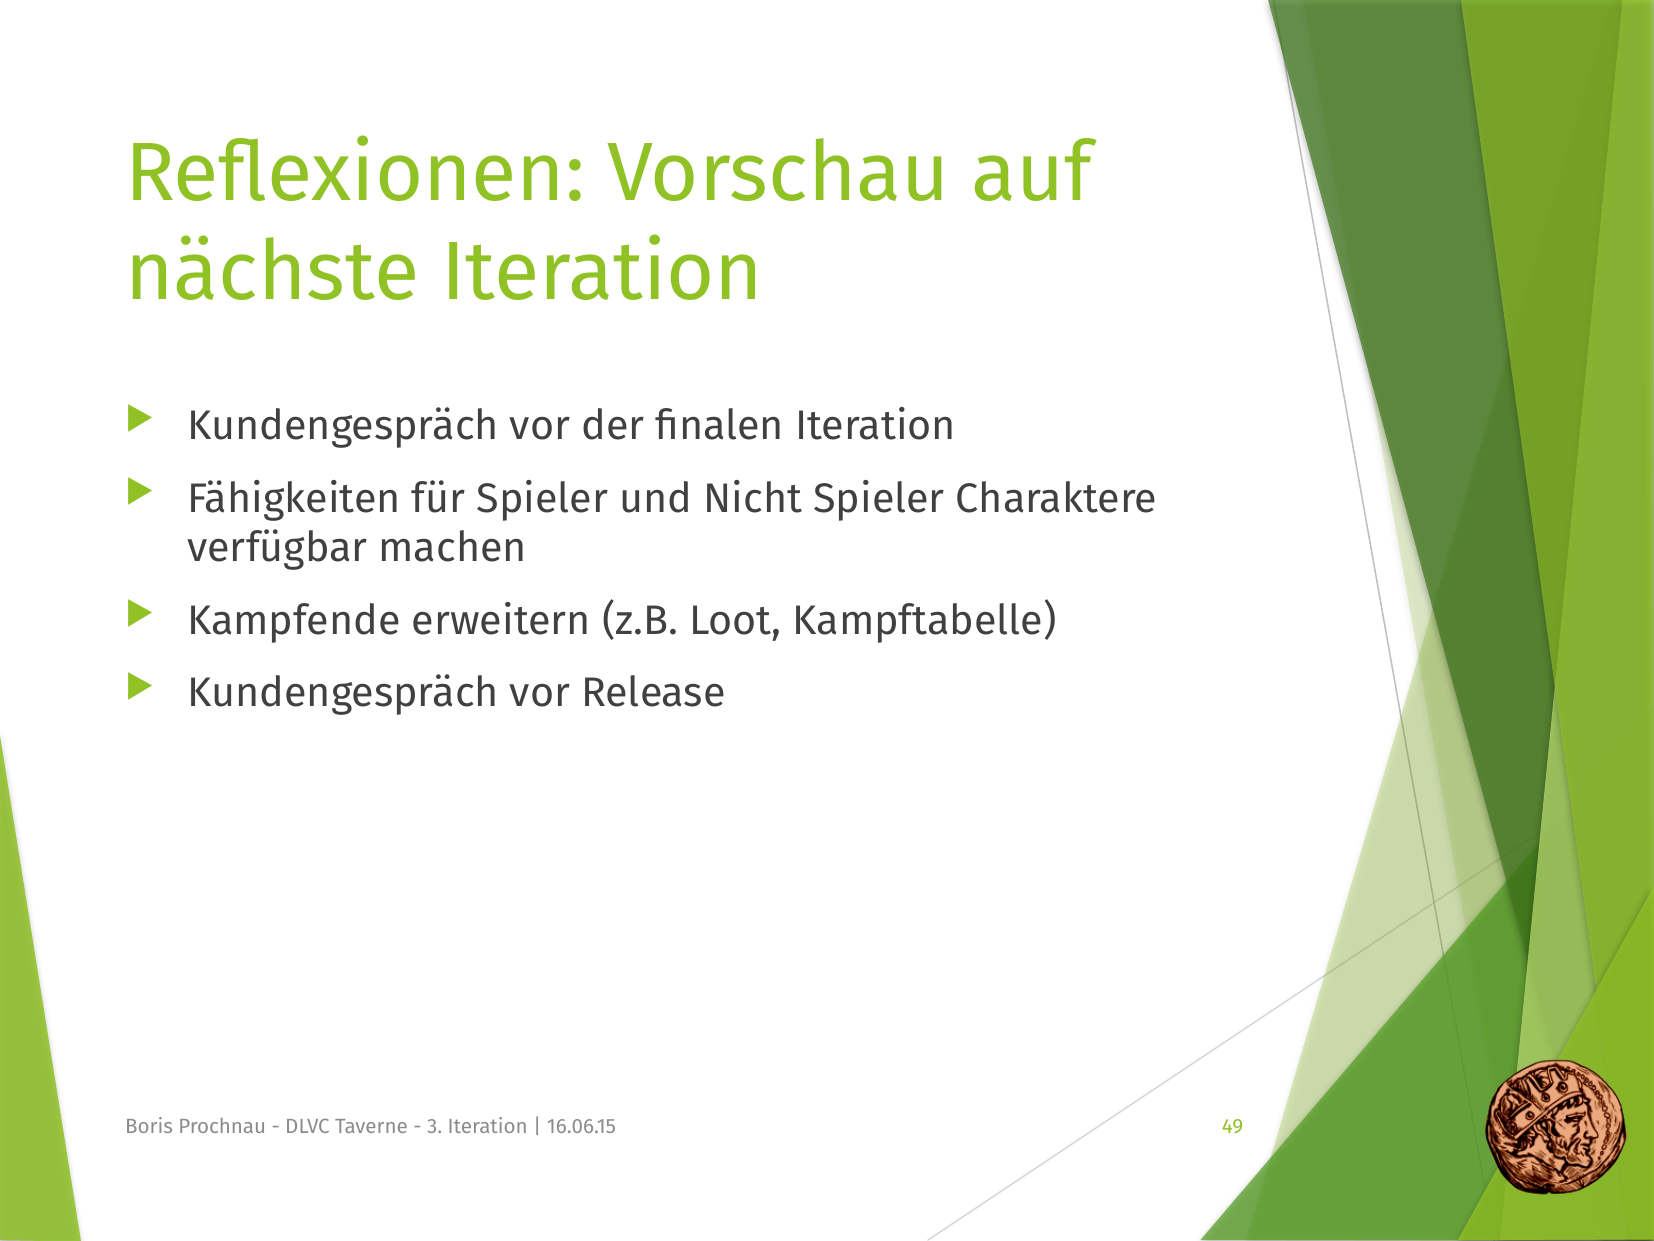

# Reflexionen: Vorschau auf nächste Iteration
Kundengespräch vor der finalen Iteration
Fähigkeiten für Spieler und Nicht Spieler Charaktere  verfügbar machen
Kampfende erweitern (z.B. Loot, Kampftabelle)
Kundengespräch vor Release
Boris Prochnau - DLVC Taverne - 3. Iteration | 16.06.15
49